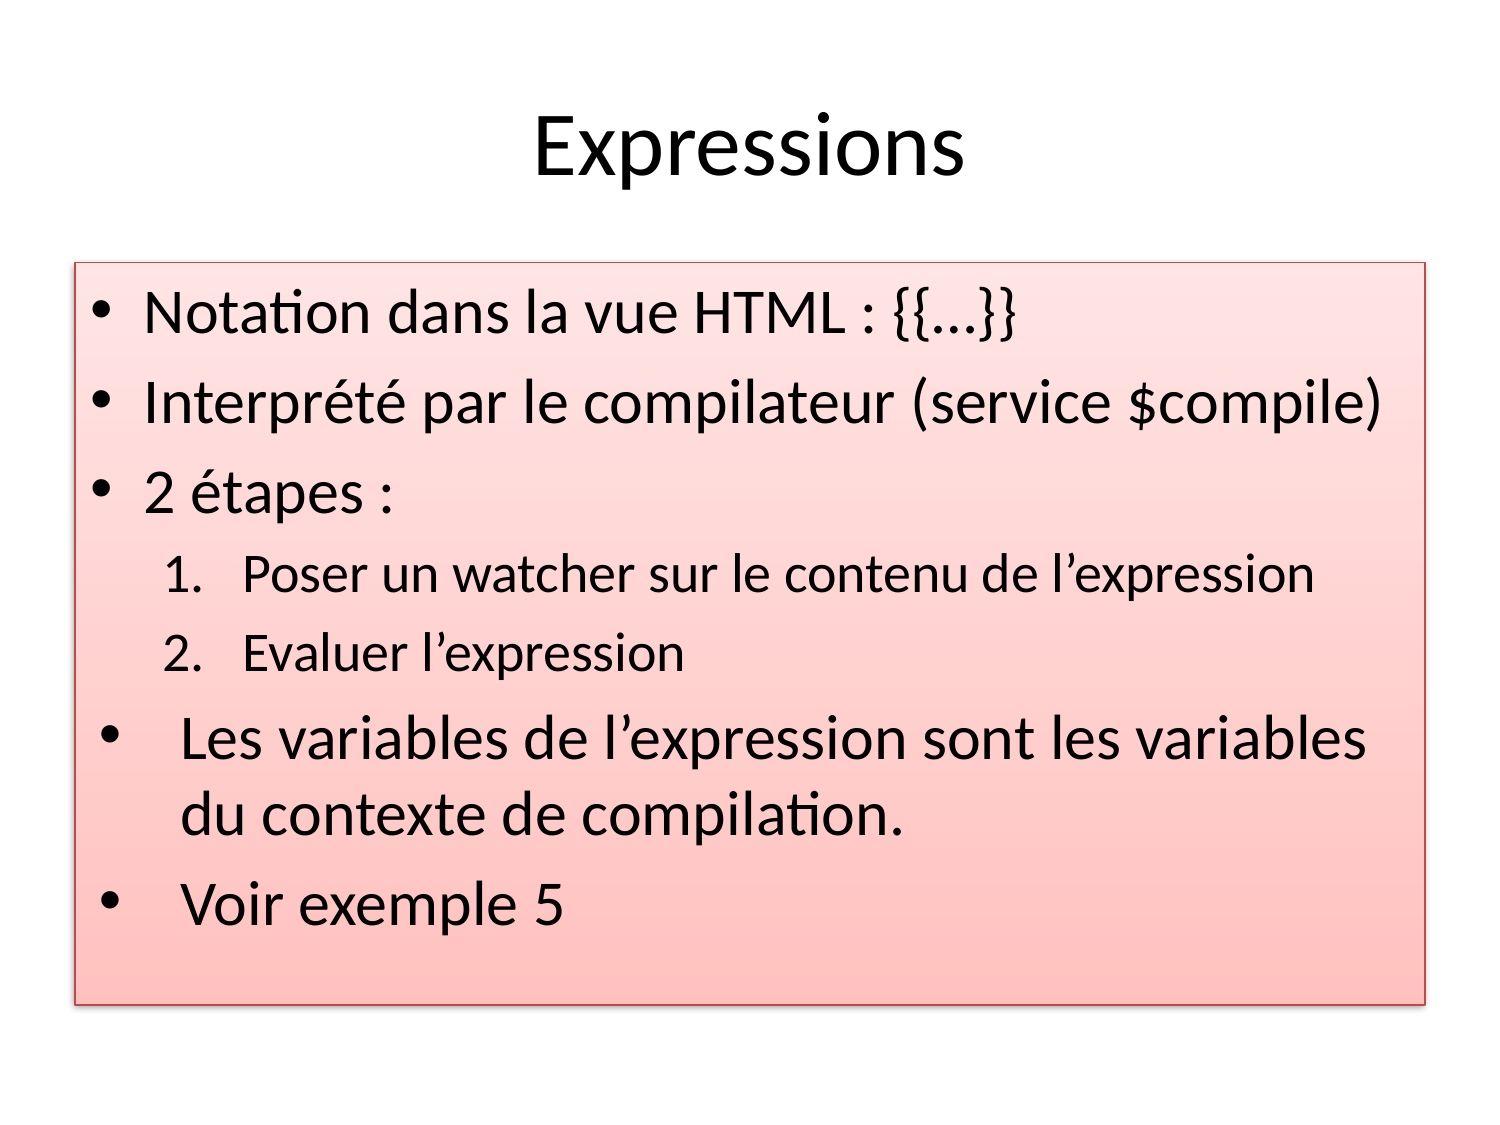

# Expressions
Notation dans la vue HTML : {{…}}
Interprété par le compilateur (service $compile)
2 étapes :
Poser un watcher sur le contenu de l’expression
Evaluer l’expression
Les variables de l’expression sont les variables du contexte de compilation.
Voir exemple 5